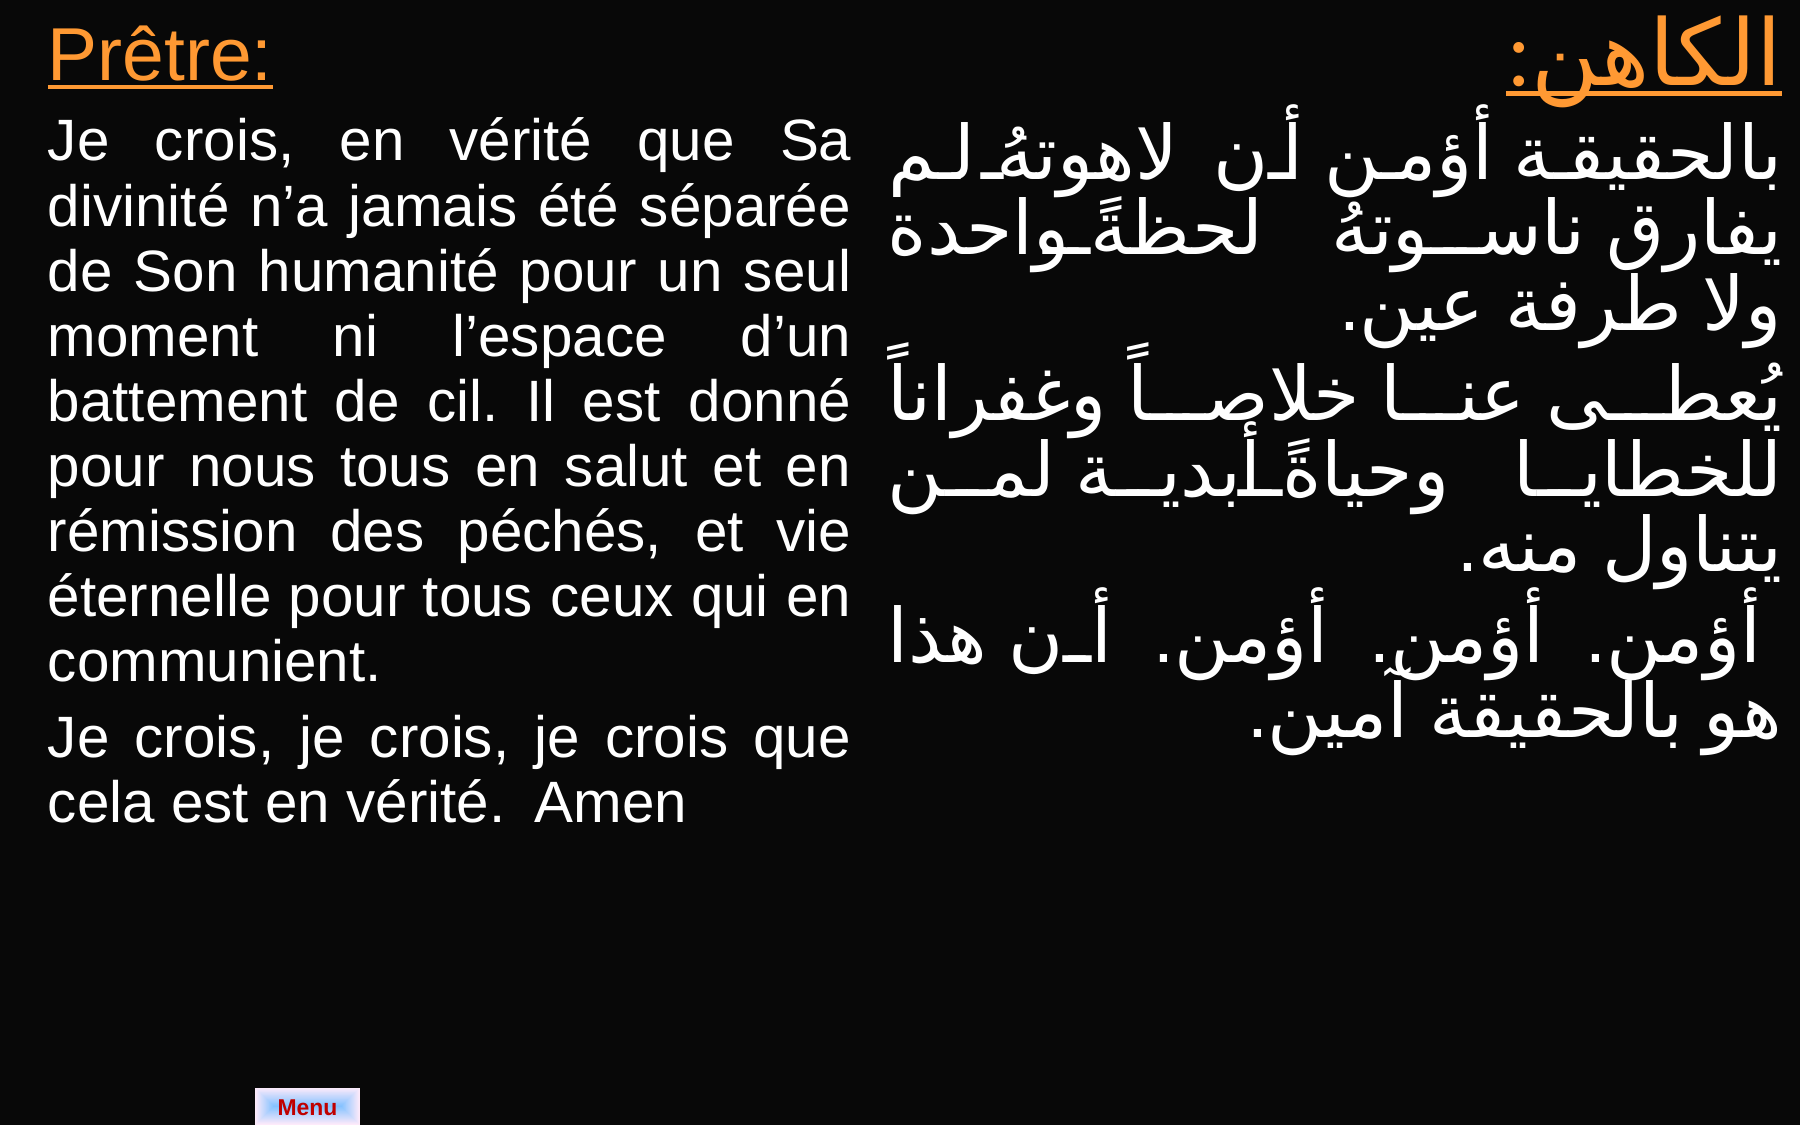

| Prêtre: Je crois, en vérité que Sa divinité n’a jamais été séparée de Son humanité pour un seul moment ni l’espace d’un battement de cil. Il est donné pour nous tous en salut et en rémission des péchés, et vie éternelle pour tous ceux qui en communient. Je crois, je crois, je crois que cela est en vérité. Amen | الكاهن: بالحقيقة أؤمن أن لاهوتهُ لم يفارق ناسوتهُ لحظةً واحدة ولا طرفة عين. يُعطى عنا خلاصاً وغفراناً للخطايا وحياةً أبدية لمن يتناول منه. أؤمن. أؤمن. أؤمن. أن هذا هو بالحقيقة آمين. |
| --- | --- |
Menu